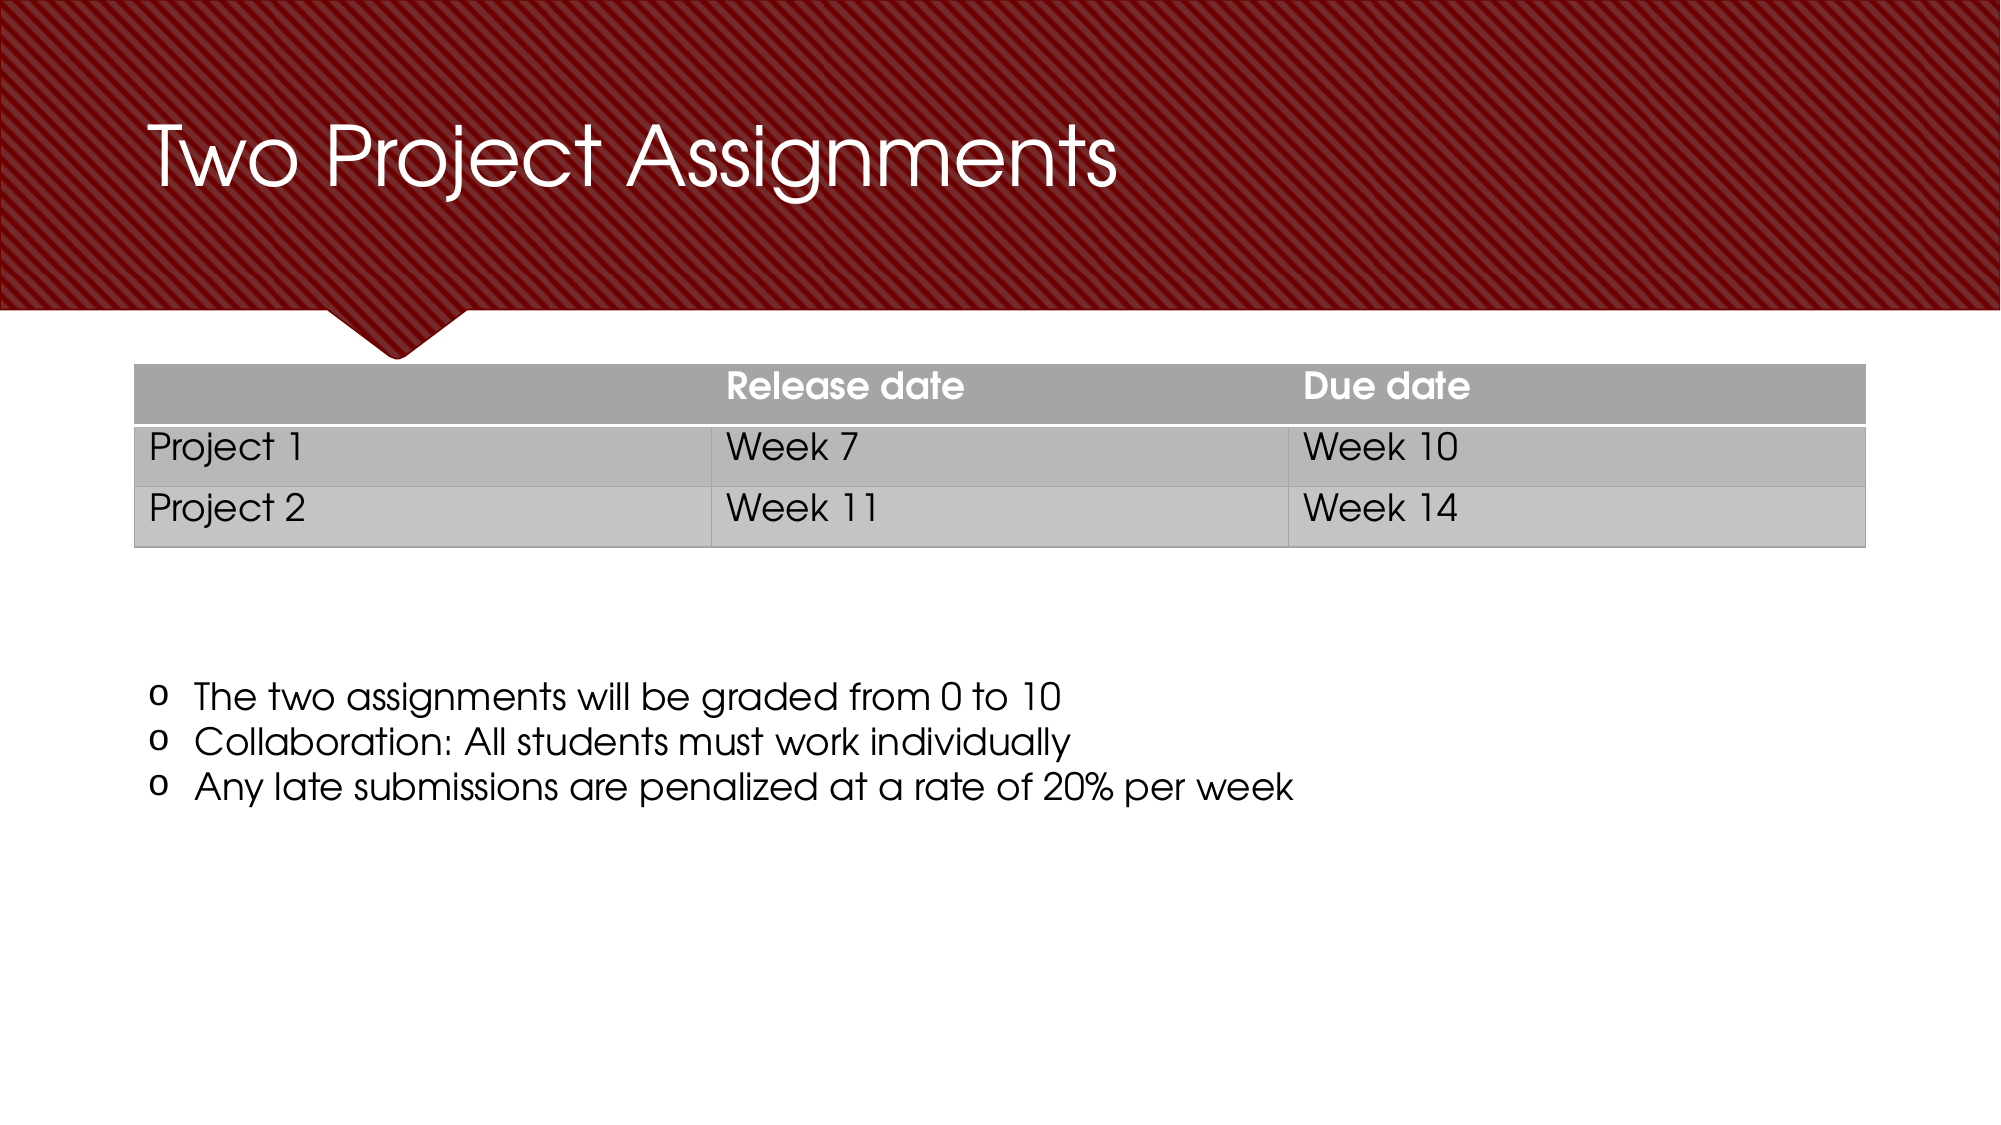

# Two Project Assignments
|  | Release date | Due date |
| --- | --- | --- |
| Project 1 | Week 7 | Week 10 |
| Project 2 | Week 11 | Week 14 |
The two assignments will be graded from 0 to 10
Collaboration: All students must work individually
Any late submissions are penalized at a rate of 20% per week